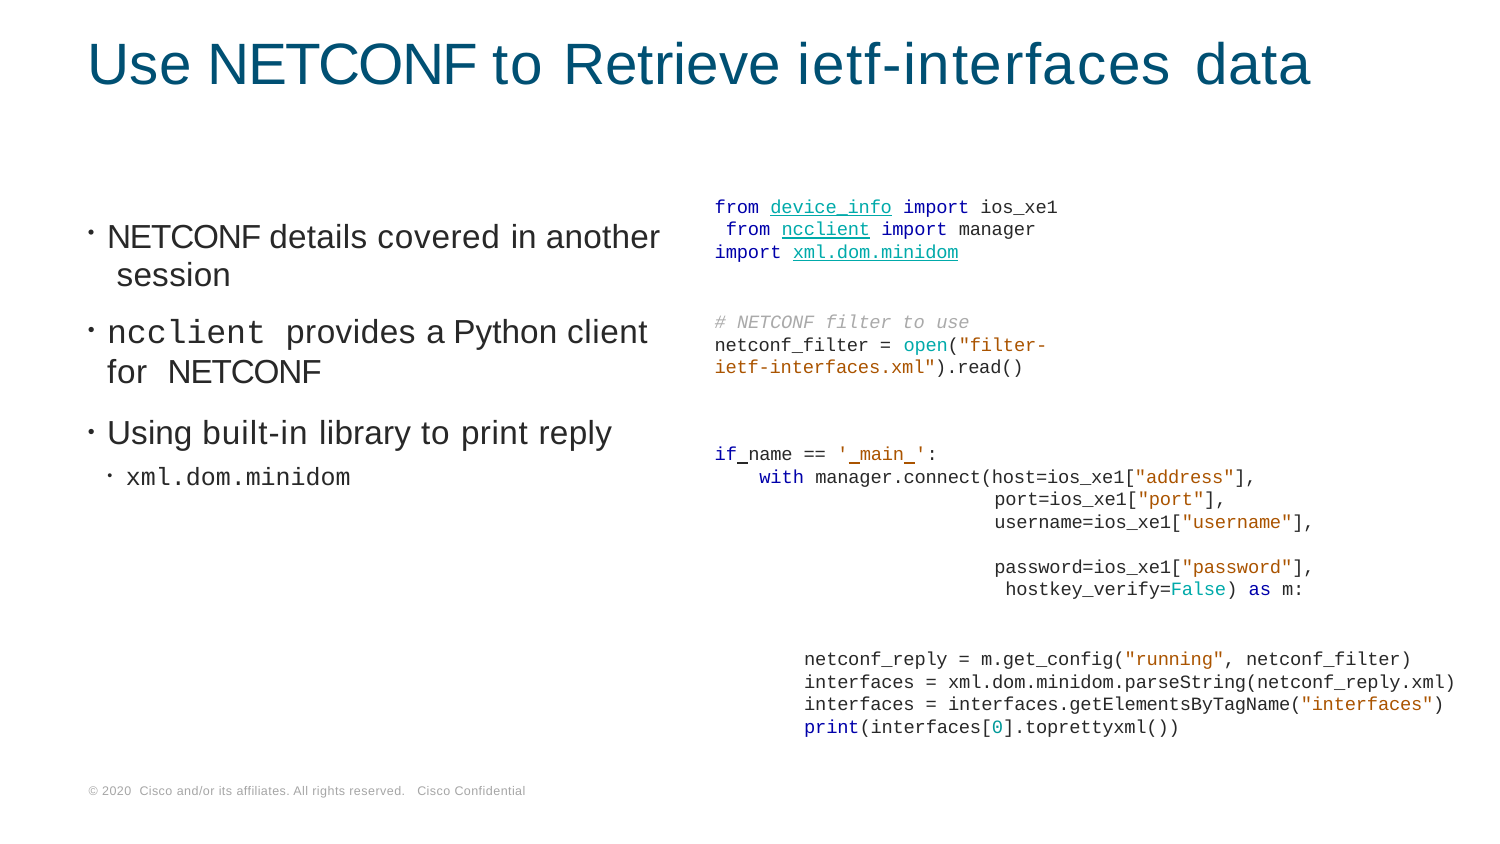

# Use NETCONF to Retrieve ietf-interfaces data
from device_info import ios_xe1  from ncclient import manager  import xml.dom.minidom

# NETCONF filter to use
netconf_filter = open("filter-ietf-interfaces.xml").read()
NETCONF details covered in another  session
ncclient provides a Python client for  NETCONF
Using built-in library to print reply
xml.dom.minidom
if name == ' main ':
with manager.connect(host=ios_xe1["address"],
port=ios_xe1["port"],  username=ios_xe1["username"],  password=ios_xe1["password"],  hostkey_verify=False) as m:

netconf_reply = m.get_config("running", netconf_filter)  interfaces = xml.dom.minidom.parseString(netconf_reply.xml)  interfaces = interfaces.getElementsByTagName("interfaces")  print(interfaces[0].toprettyxml())